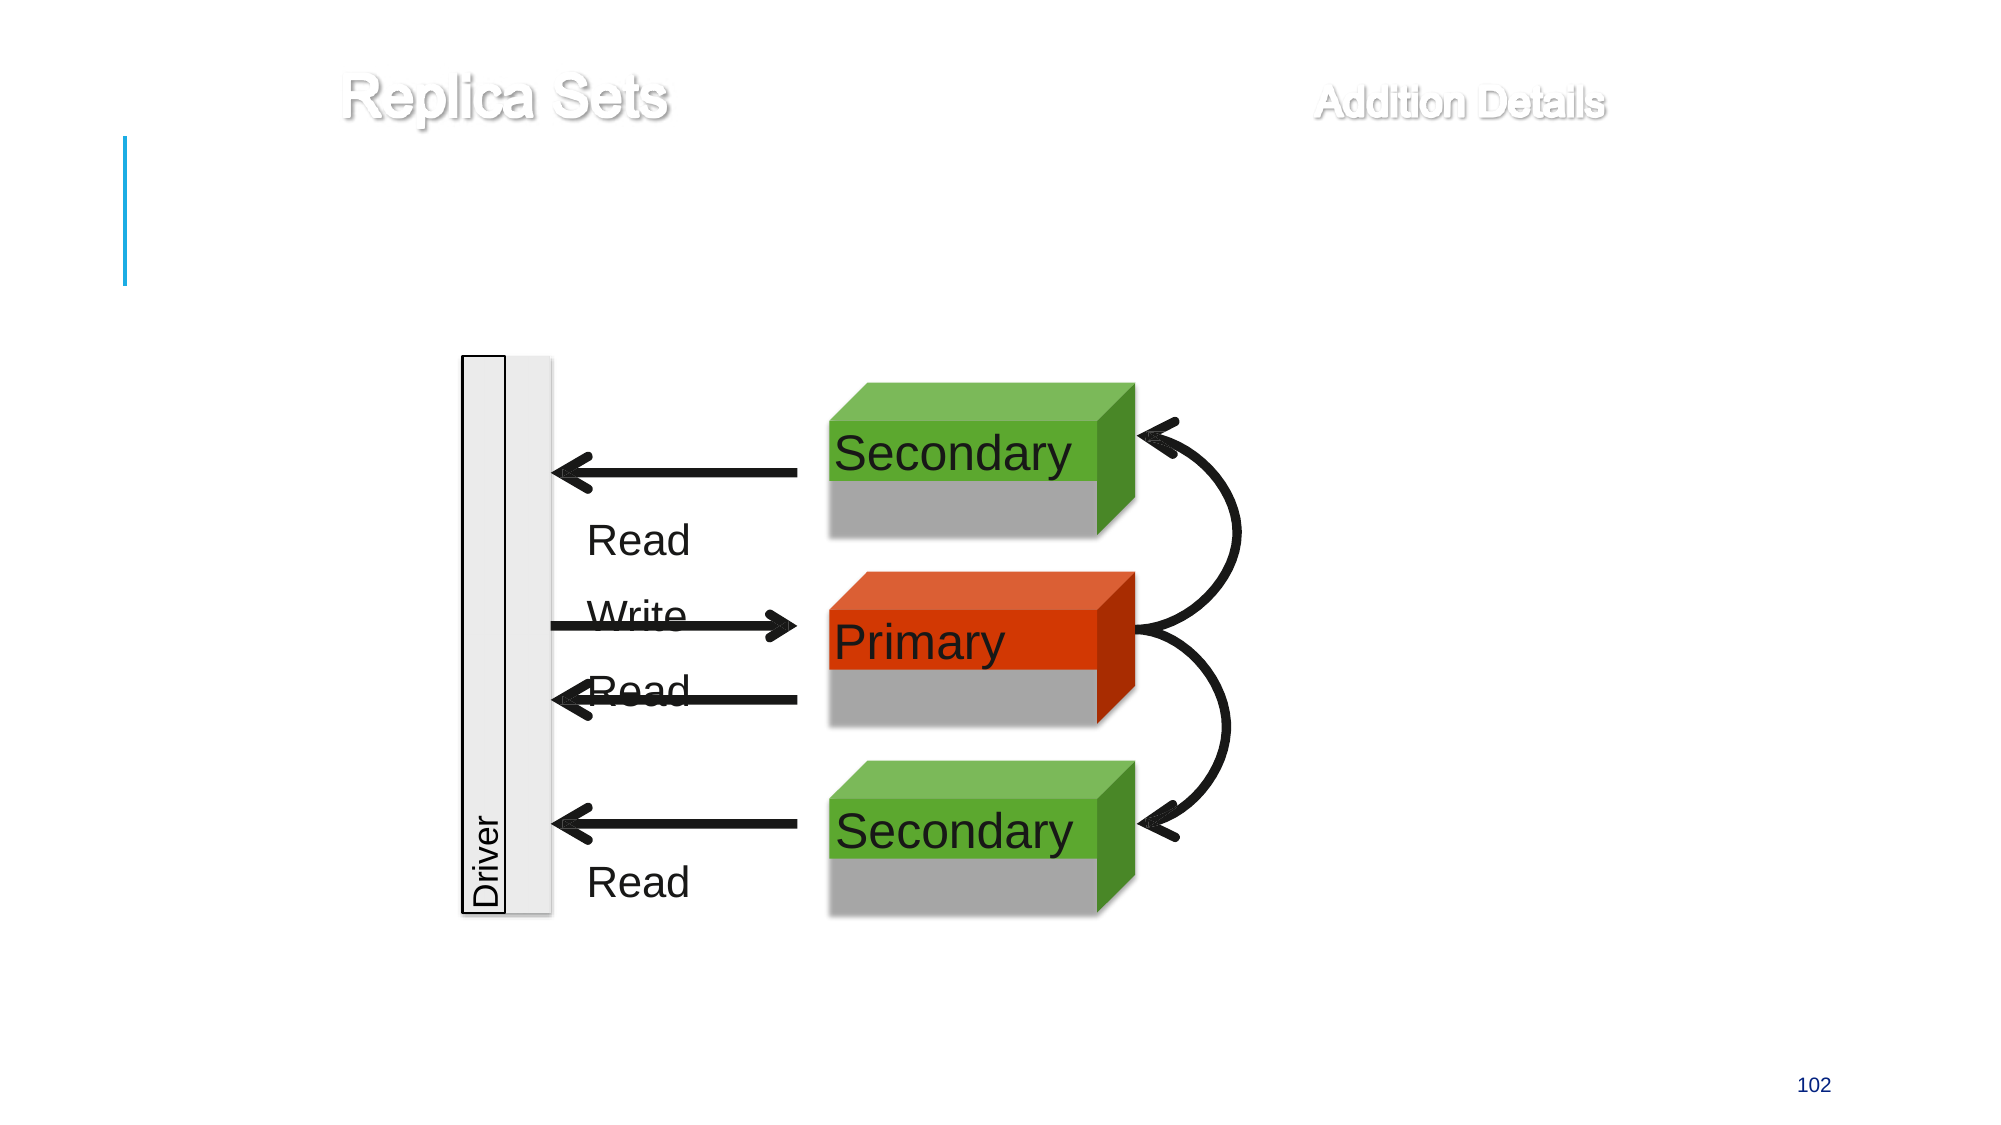

Driver

Secondary

Read Write Read

Primary

Secondary

Read

102